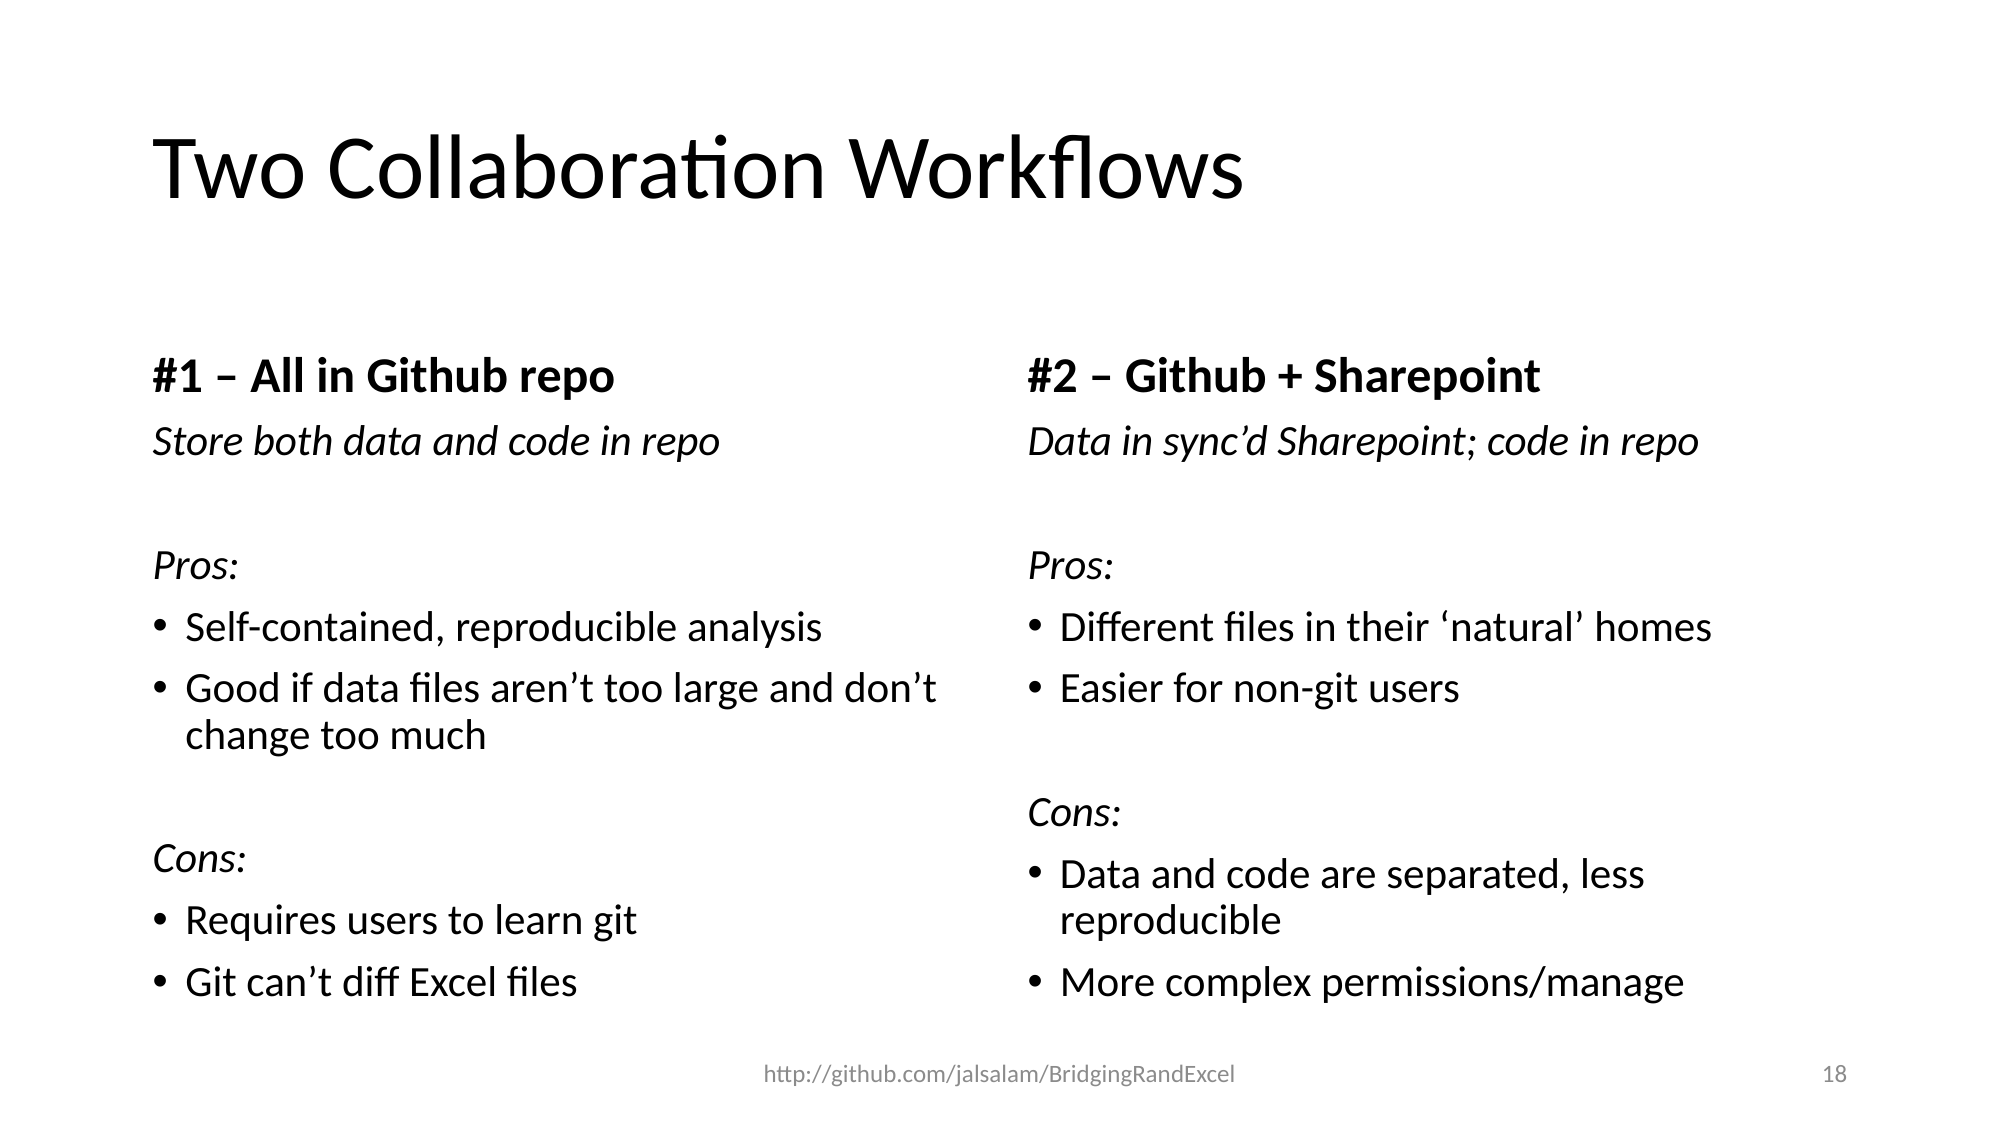

# Two Collaboration Workflows
#1 – All in Github repo
#2 – Github + Sharepoint
Store both data and code in repo

Pros:
Self-contained, reproducible analysis
Good if data files aren’t too large and don’t change too much

Cons:
Requires users to learn git
Git can’t diff Excel files

Data in sync’d Sharepoint; code in repo

Pros:
Different files in their ‘natural’ homes
Easier for non-git users

Cons:
Data and code are separated, less reproducible
More complex permissions/manage

http://github.com/jalsalam/BridgingRandExcel
18